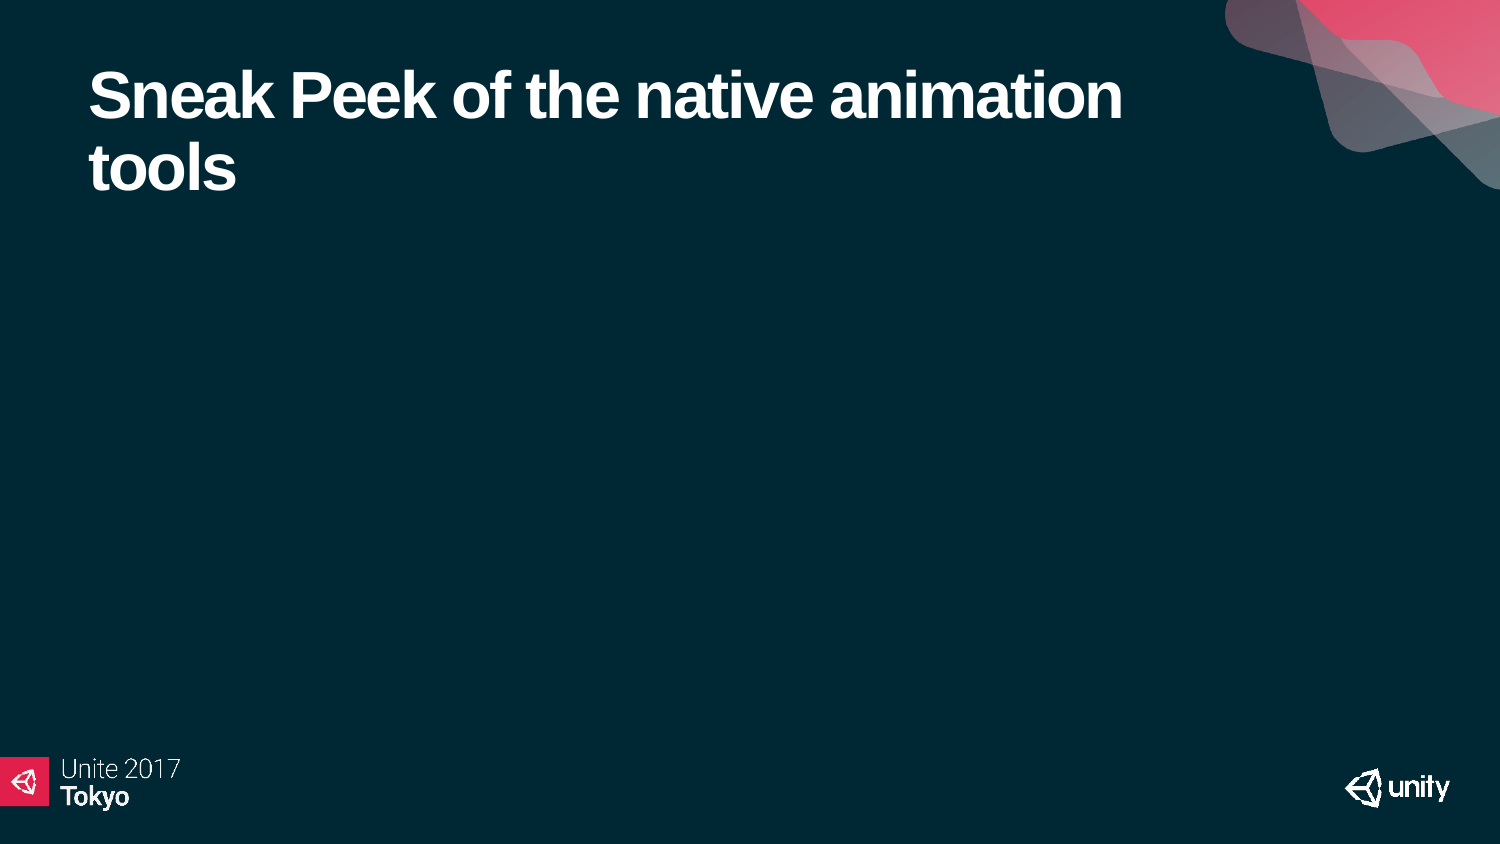

# Sneak Peek of the native animation tools